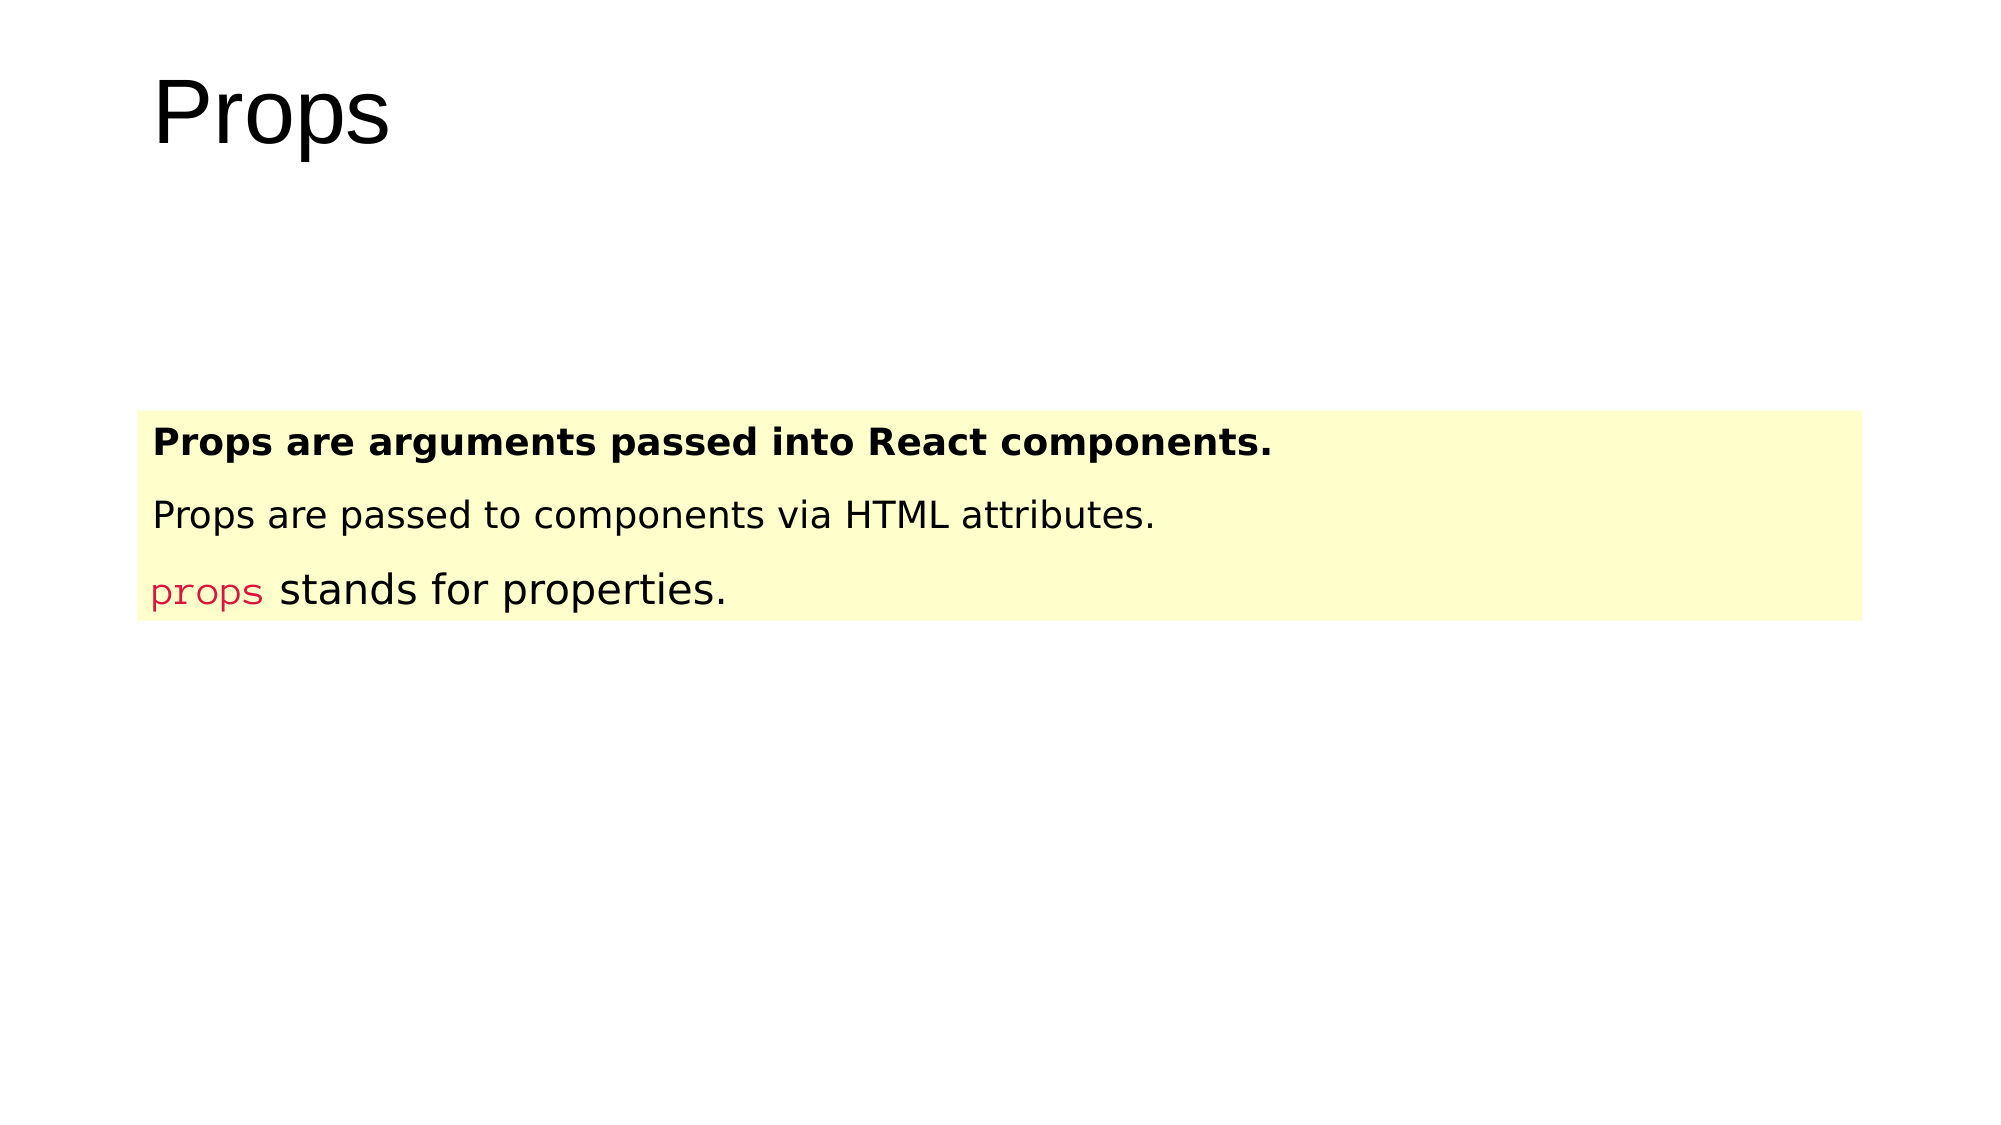

# Props
Props are arguments passed into React components.

Props are passed to components via HTML attributes.

props stands for properties.